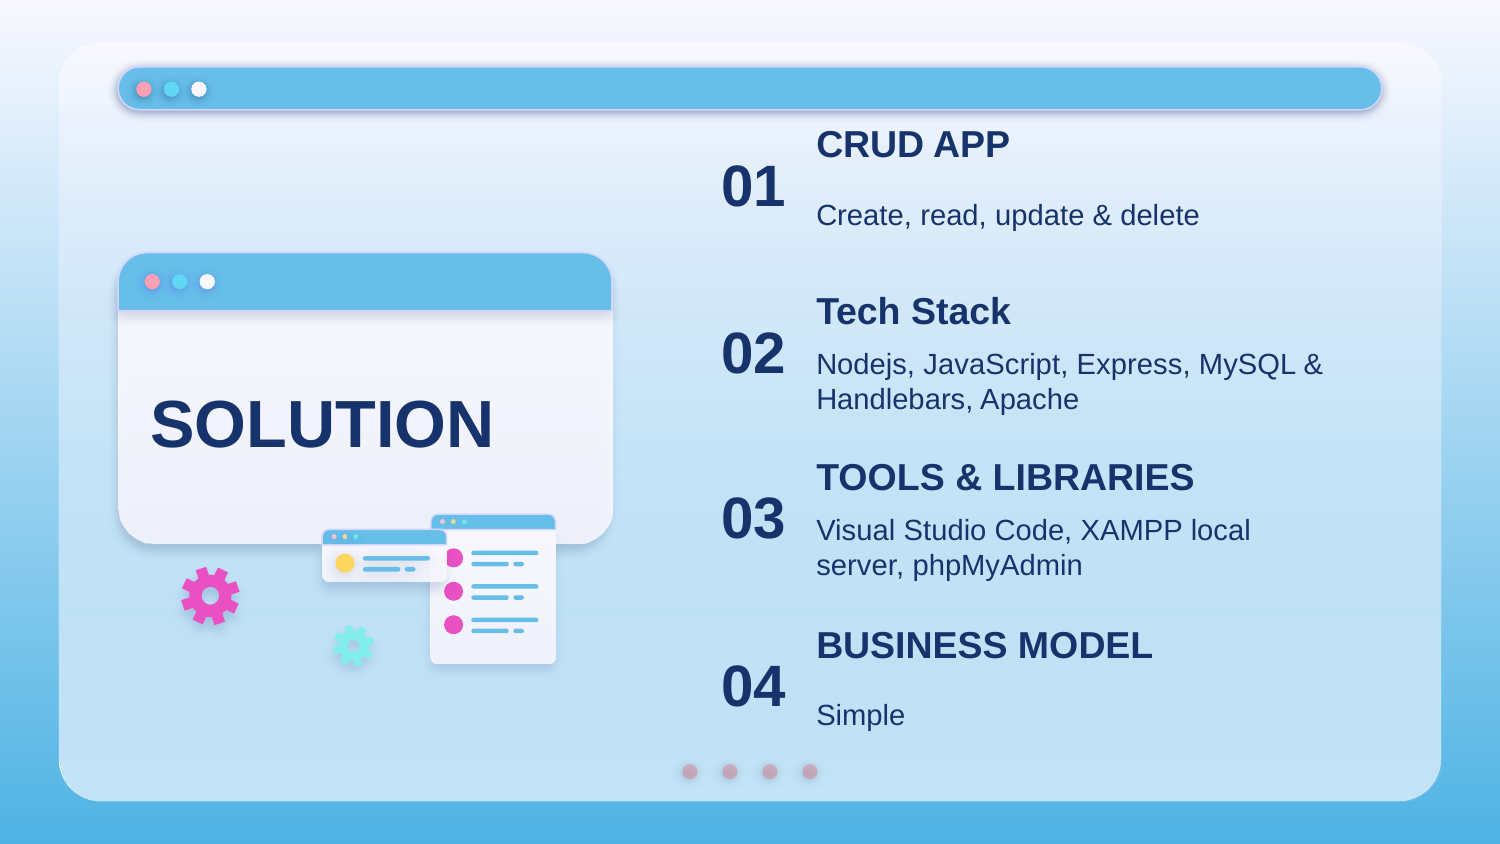

01
# CRUD APP
Create, read, update & delete

Tech Stack
02
SOLUTION
Nodejs, JavaScript, Express, MySQL & Handlebars, Apache
03
TOOLS & LIBRARIES
Visual Studio Code, XAMPP local server, phpMyAdmin

04
BUSINESS MODEL

Simple